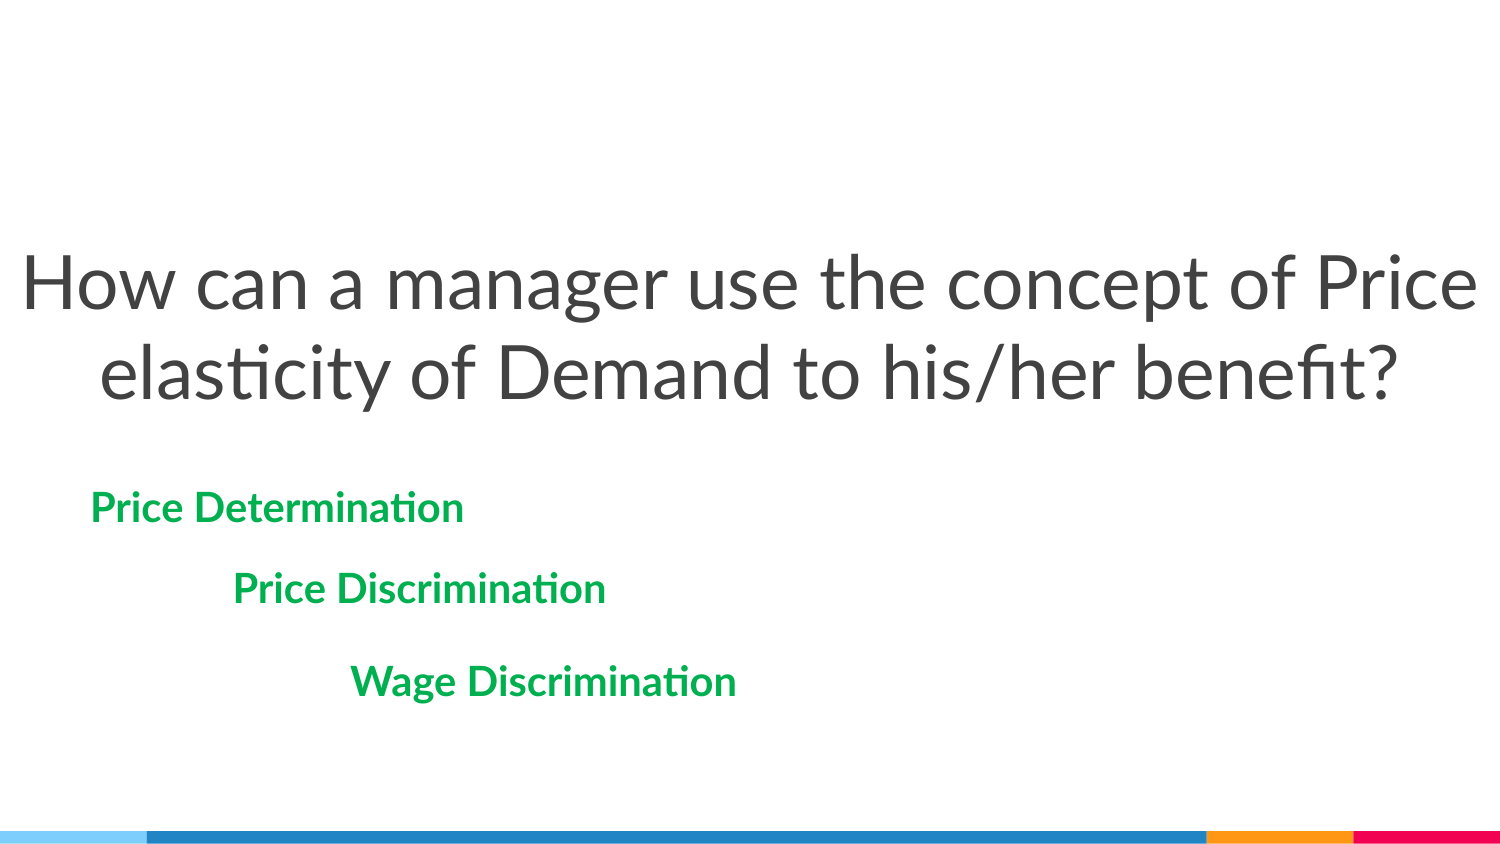

How can a manager use the concept of Price elasticity of Demand to his/her benefit?
Price Determination
Price Discrimination
Wage Discrimination